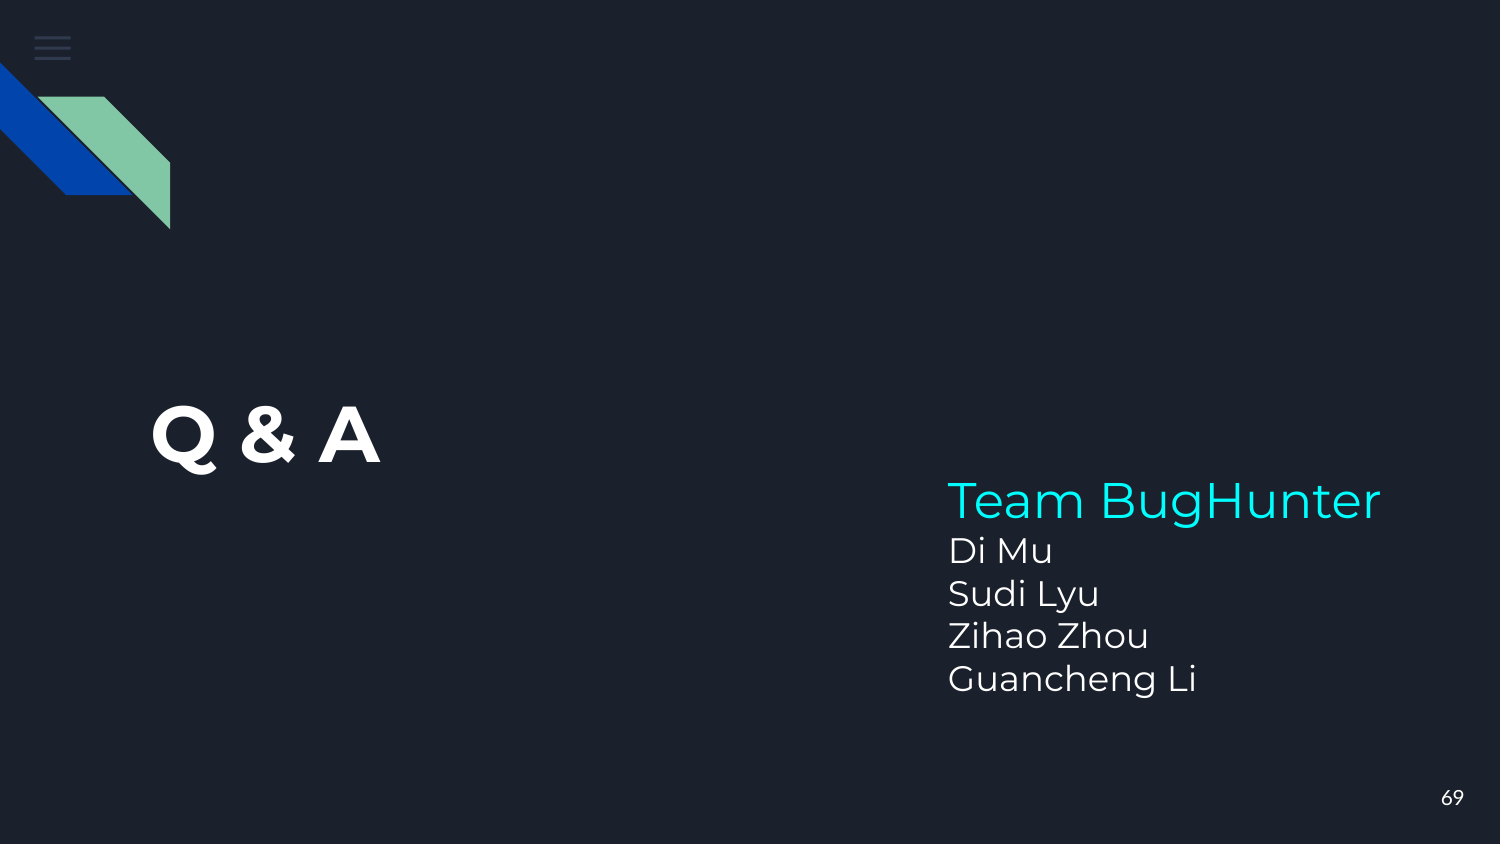

# Q & A
Team BugHunter
Di Mu
Sudi Lyu
Zihao Zhou
Guancheng Li
69